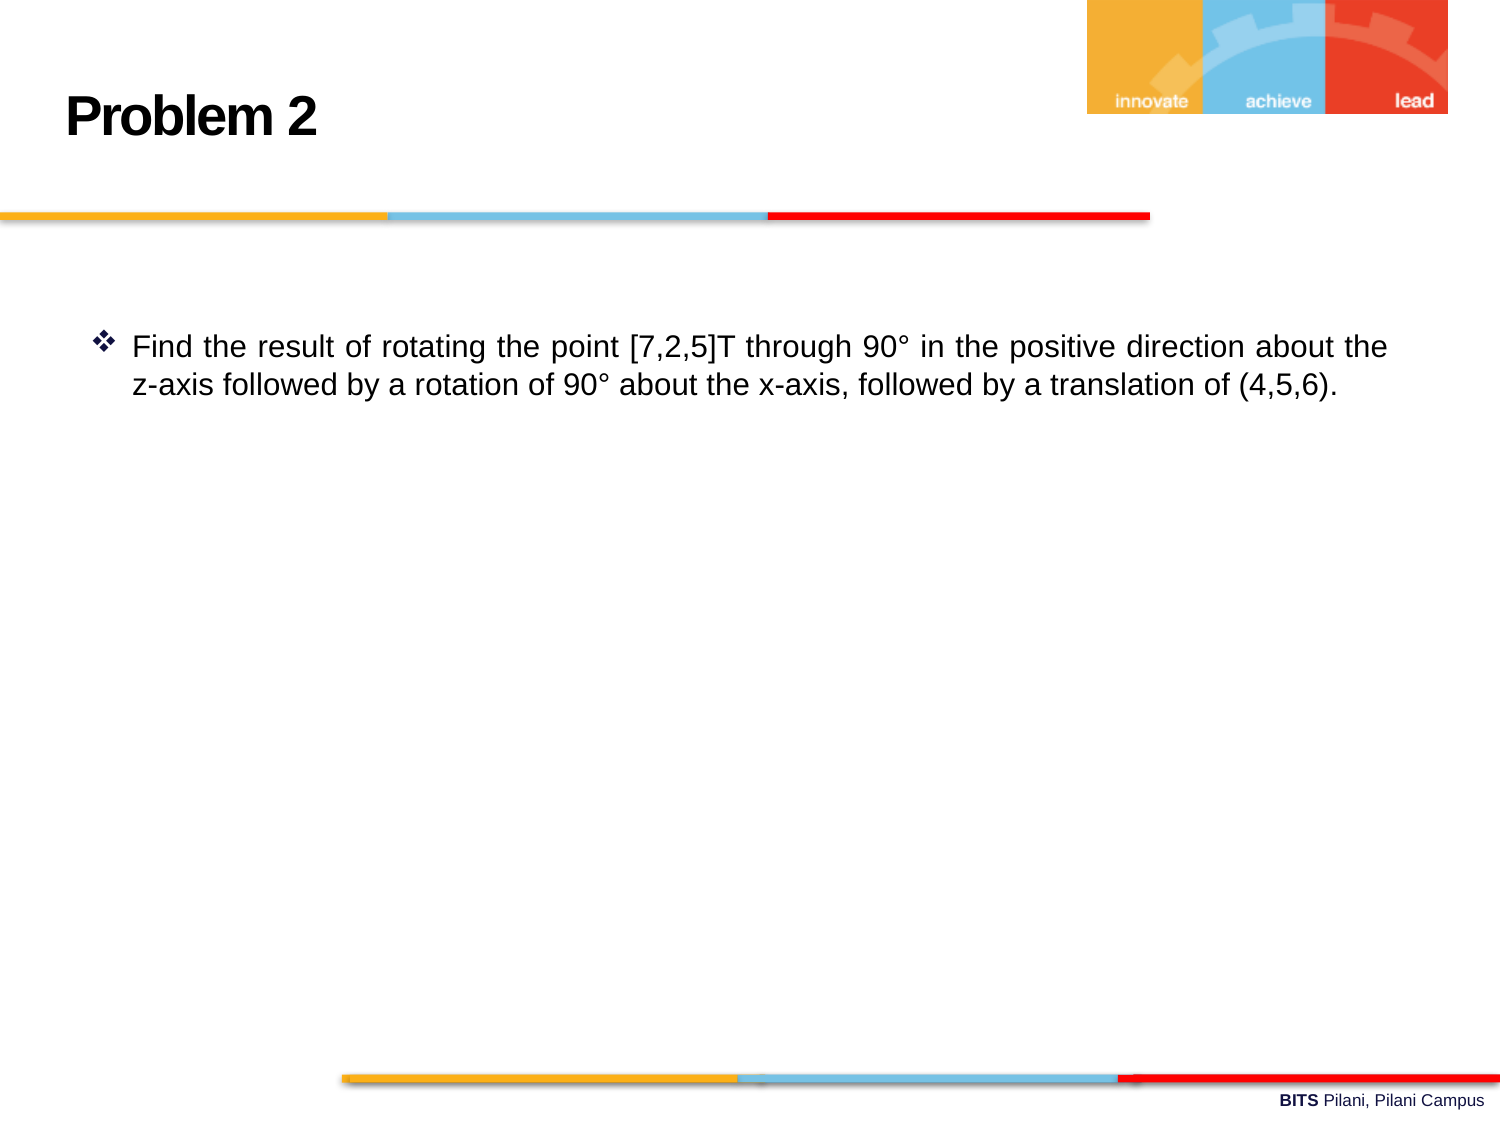

Problem 2
Find the result of rotating the point [7,2,5]T through 90° in the positive direction about the z-axis followed by a rotation of 90° about the x-axis, followed by a translation of (4,5,6).